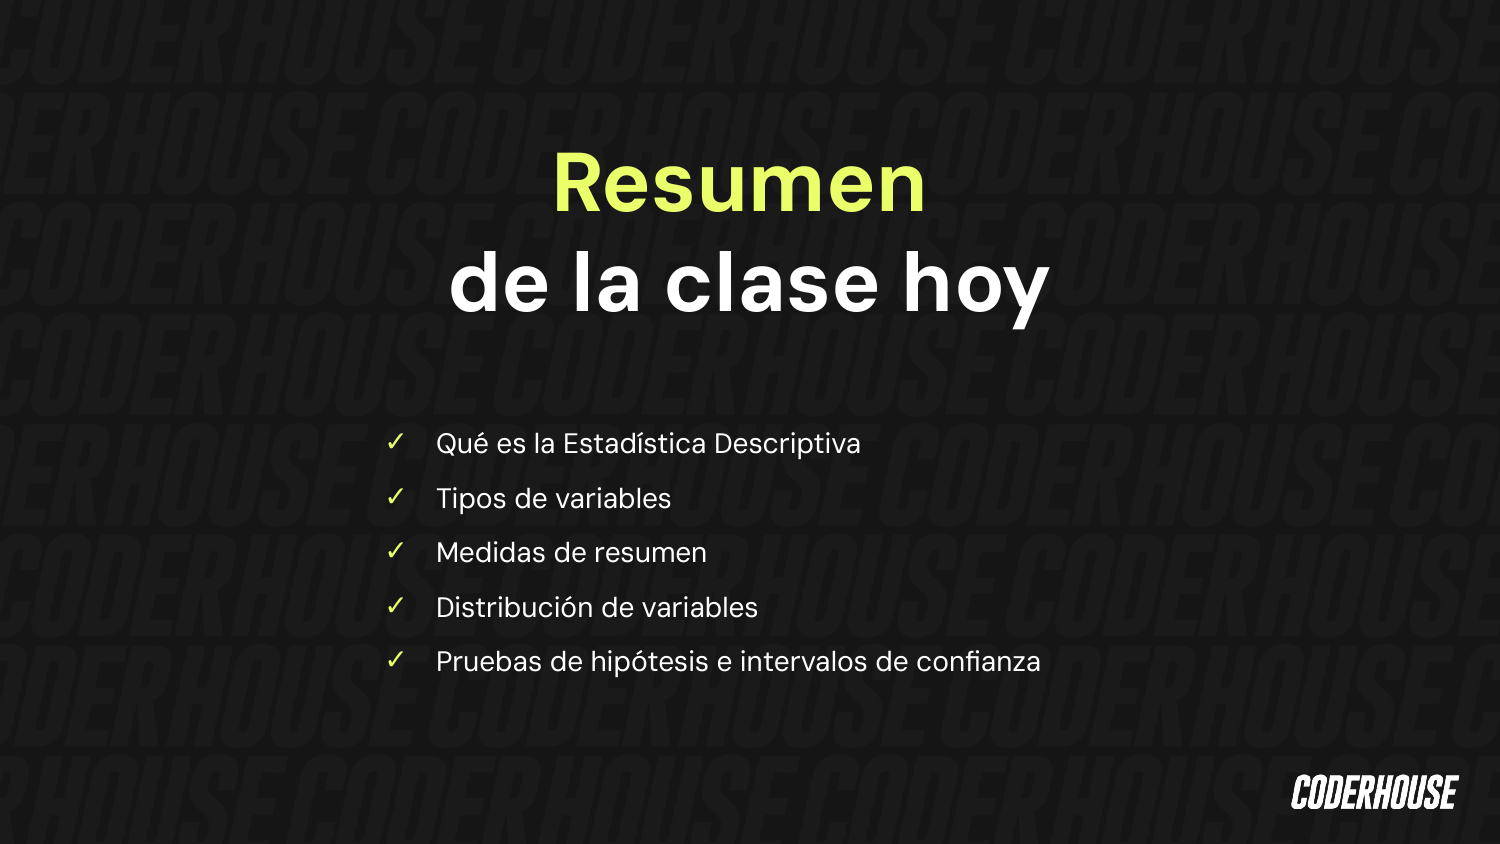

Resumen
de la clase hoy
Qué es la Estadística Descriptiva
Tipos de variables
Medidas de resumen
Distribución de variables
Pruebas de hipótesis e intervalos de confianza